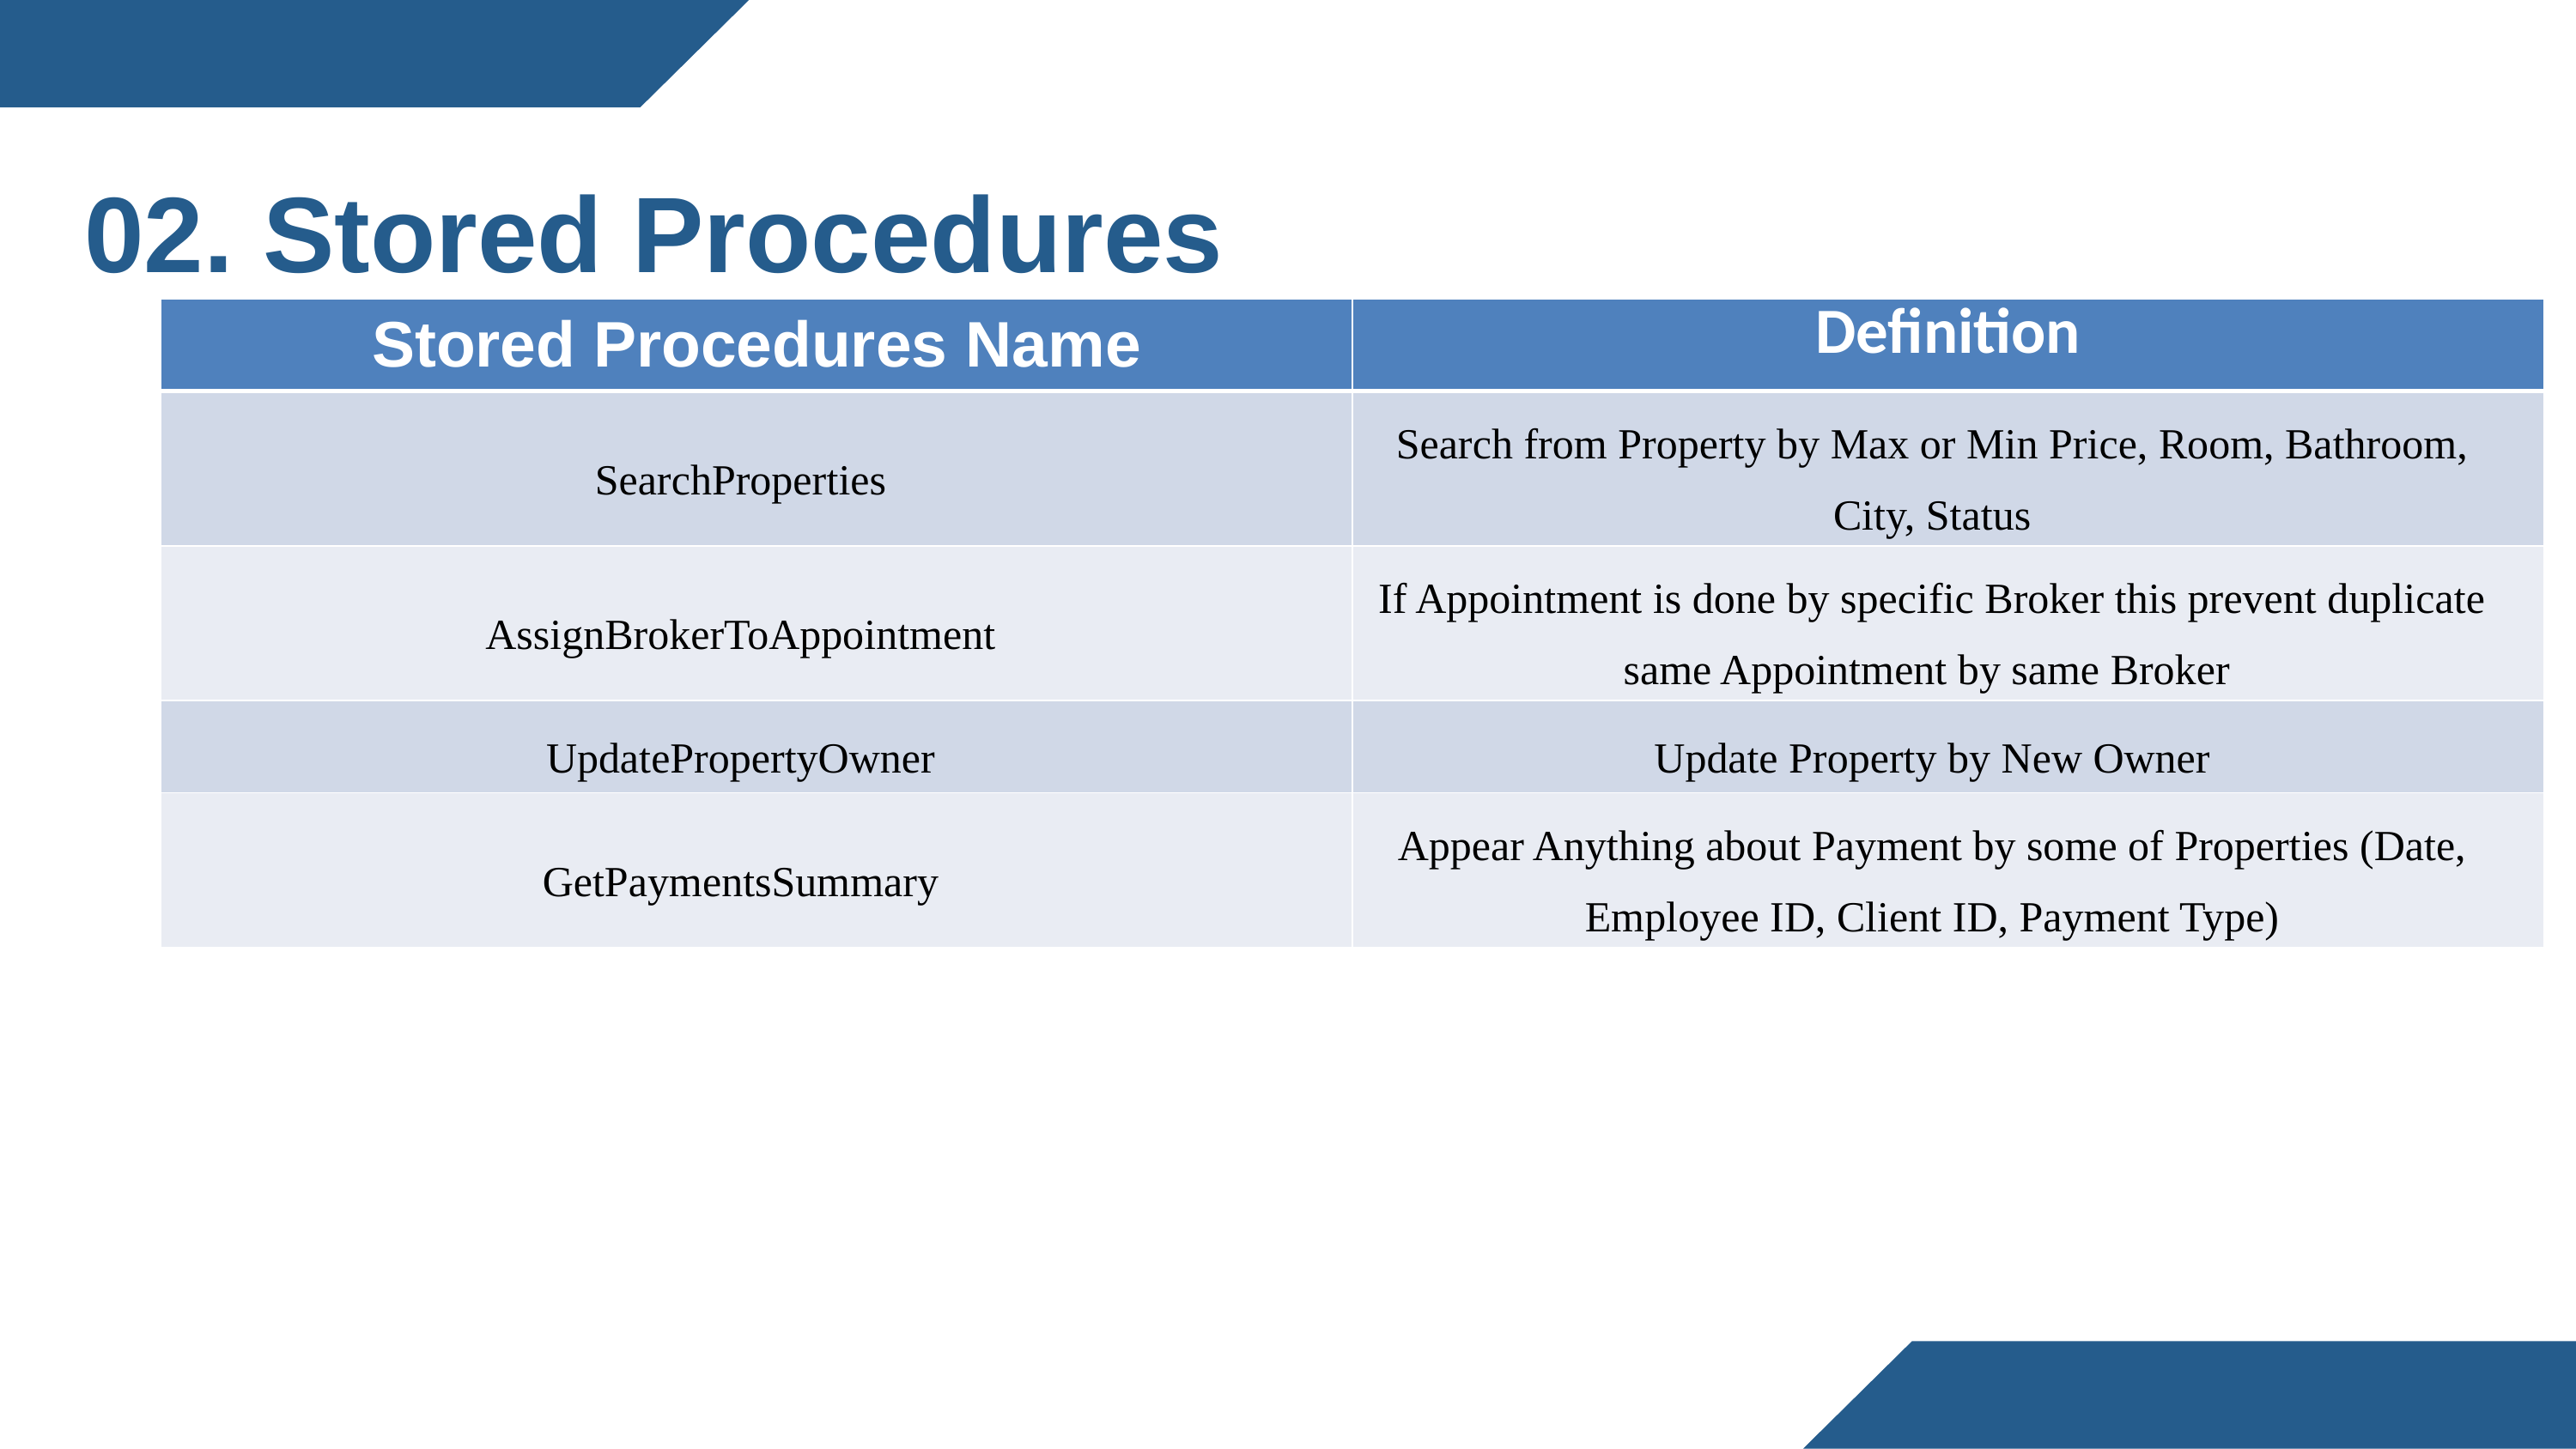

02. Stored Procedures

| Stored Procedures Name | Definition |
| --- | --- |
| SearchProperties | Search from Property by Max or Min Price, Room, Bathroom, City, Status |
| AssignBrokerToAppointment | If Appointment is done by specific Broker this prevent duplicate same Appointment by same Broker |
| UpdatePropertyOwner | Update Property by New Owner |
| GetPaymentsSummary | Appear Anything about Payment by some of Properties (Date, Employee ID, Client ID, Payment Type) |